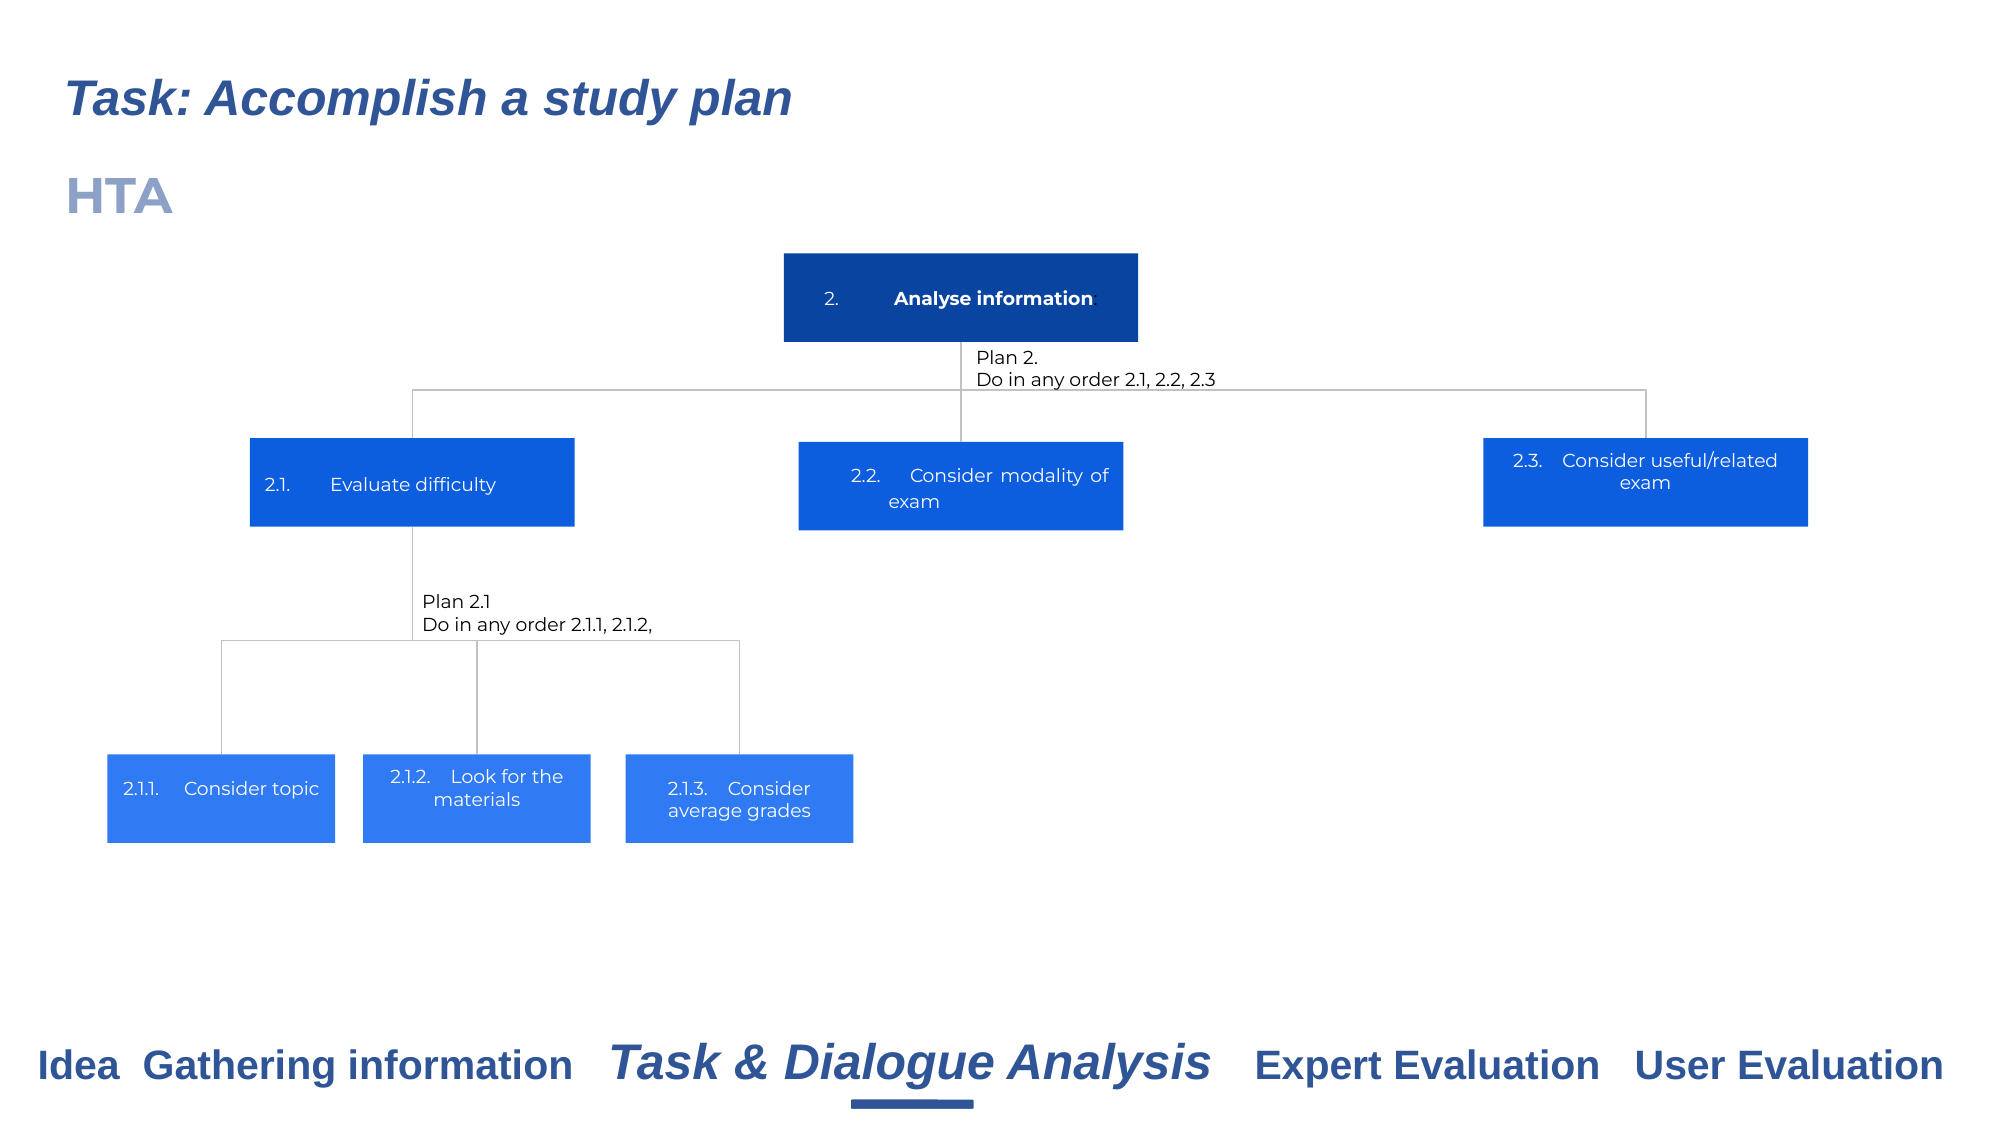

# Task: Accomplish a study plan
HTA
2.           Analyse information:
Plan 2.
Do in any order 2.1, 2.2, 2.3
2.1.        Evaluate difficulty
2.3.    Consider useful/related exam

2.2.    Consider modality of exam
Plan 2.1
Do in any order 2.1.1, 2.1.2,
2.1.1.     Consider topic

2.1.2.    Look for the materials

2.1.3.    Consider average grades
Idea  Gathering information   Task & Dialogue Analysis   Expert Evaluation   User Evaluation